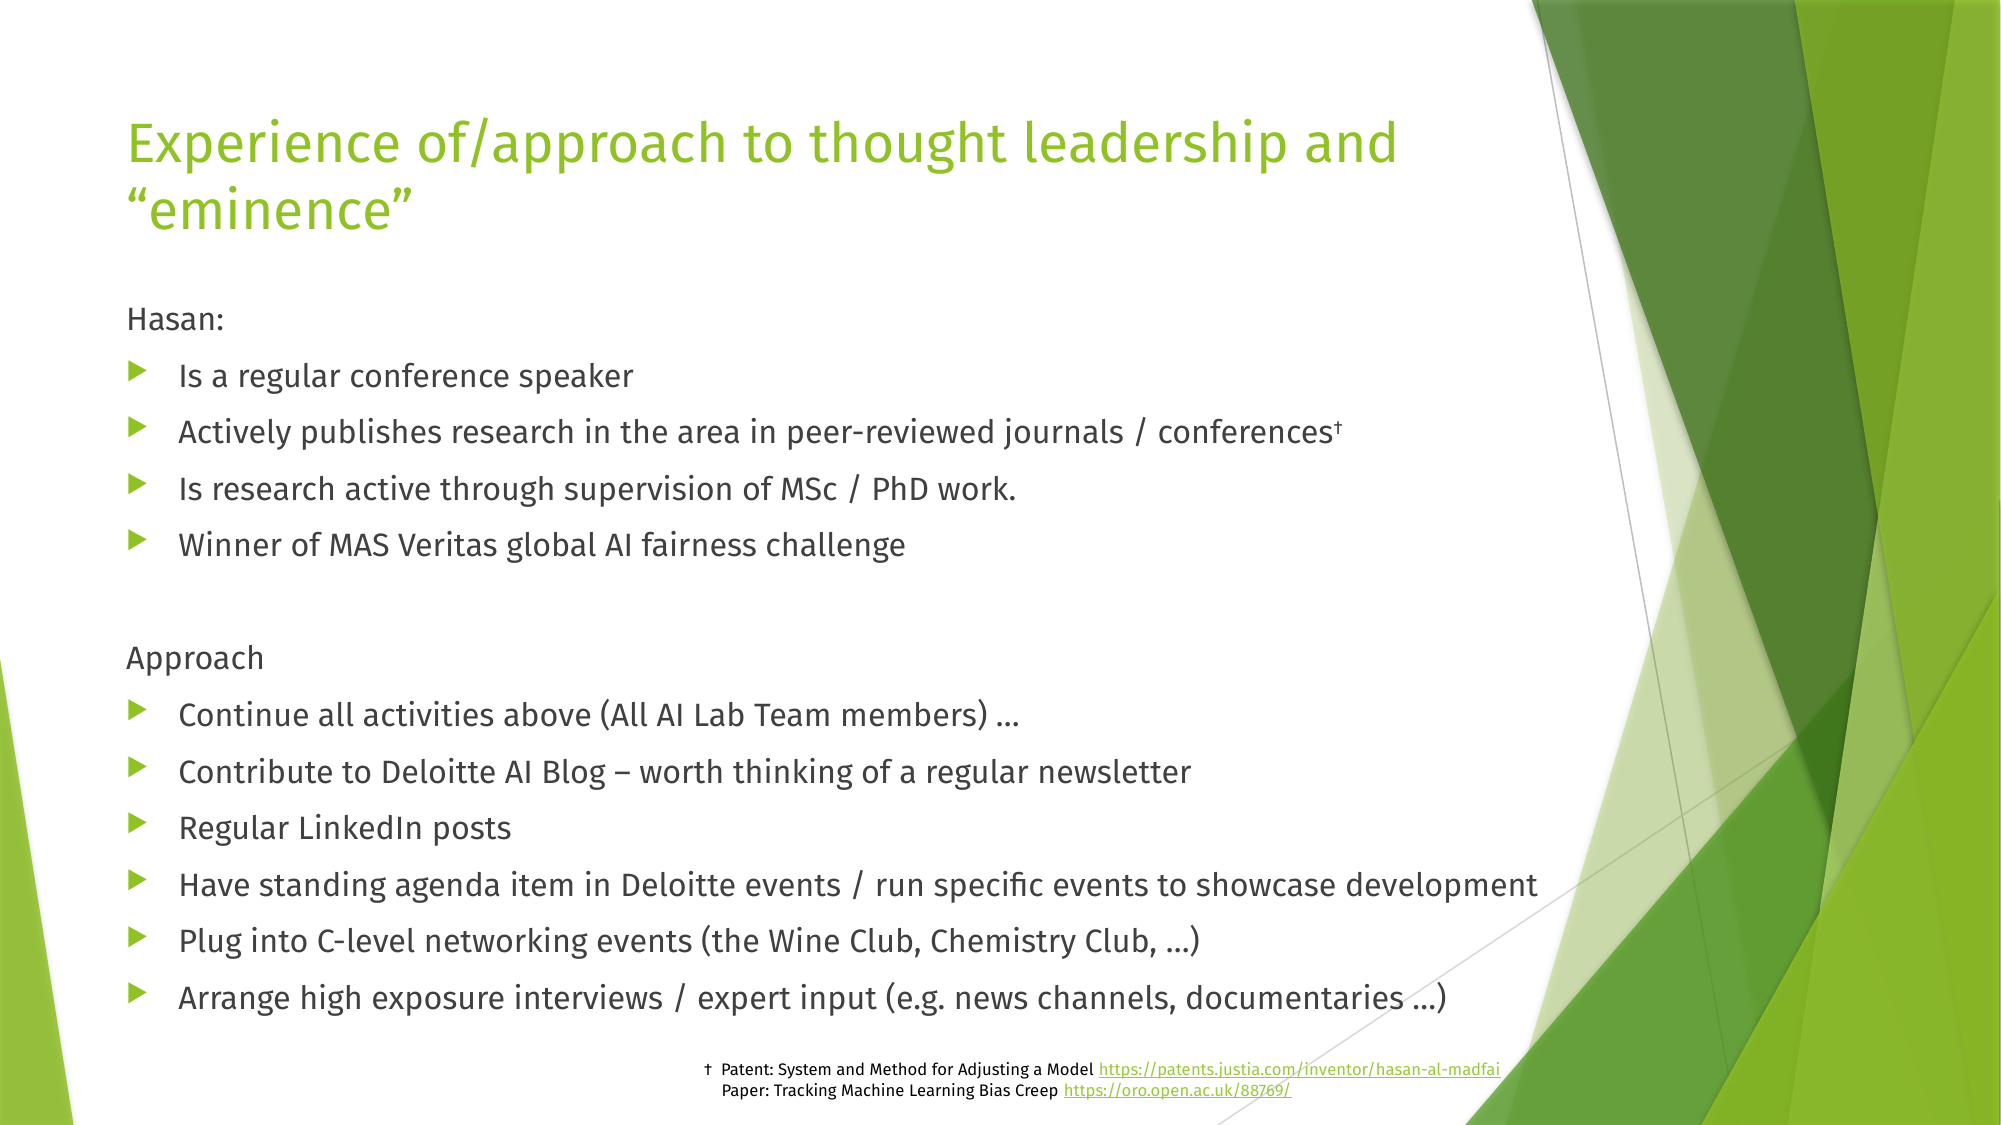

# Experience of/approach to thought leadership and “eminence”
Hasan:
Is a regular conference speaker
Actively publishes research in the area in peer-reviewed journals / conferences†
Is research active through supervision of MSc / PhD work.
Winner of MAS Veritas global AI fairness challenge

Approach
Continue all activities above (All AI Lab Team members) …
Contribute to Deloitte AI Blog – worth thinking of a regular newsletter
Regular LinkedIn posts
Have standing agenda item in Deloitte events / run specific events to showcase development
Plug into C-level networking events (the Wine Club, Chemistry Club, …)
Arrange high exposure interviews / expert input (e.g. news channels, documentaries …)
†  Patent: System and Method for Adjusting a Model https://patents.justia.com/inventor/hasan-al-madfai
    Paper: Tracking Machine Learning Bias Creep https://oro.open.ac.uk/88769/